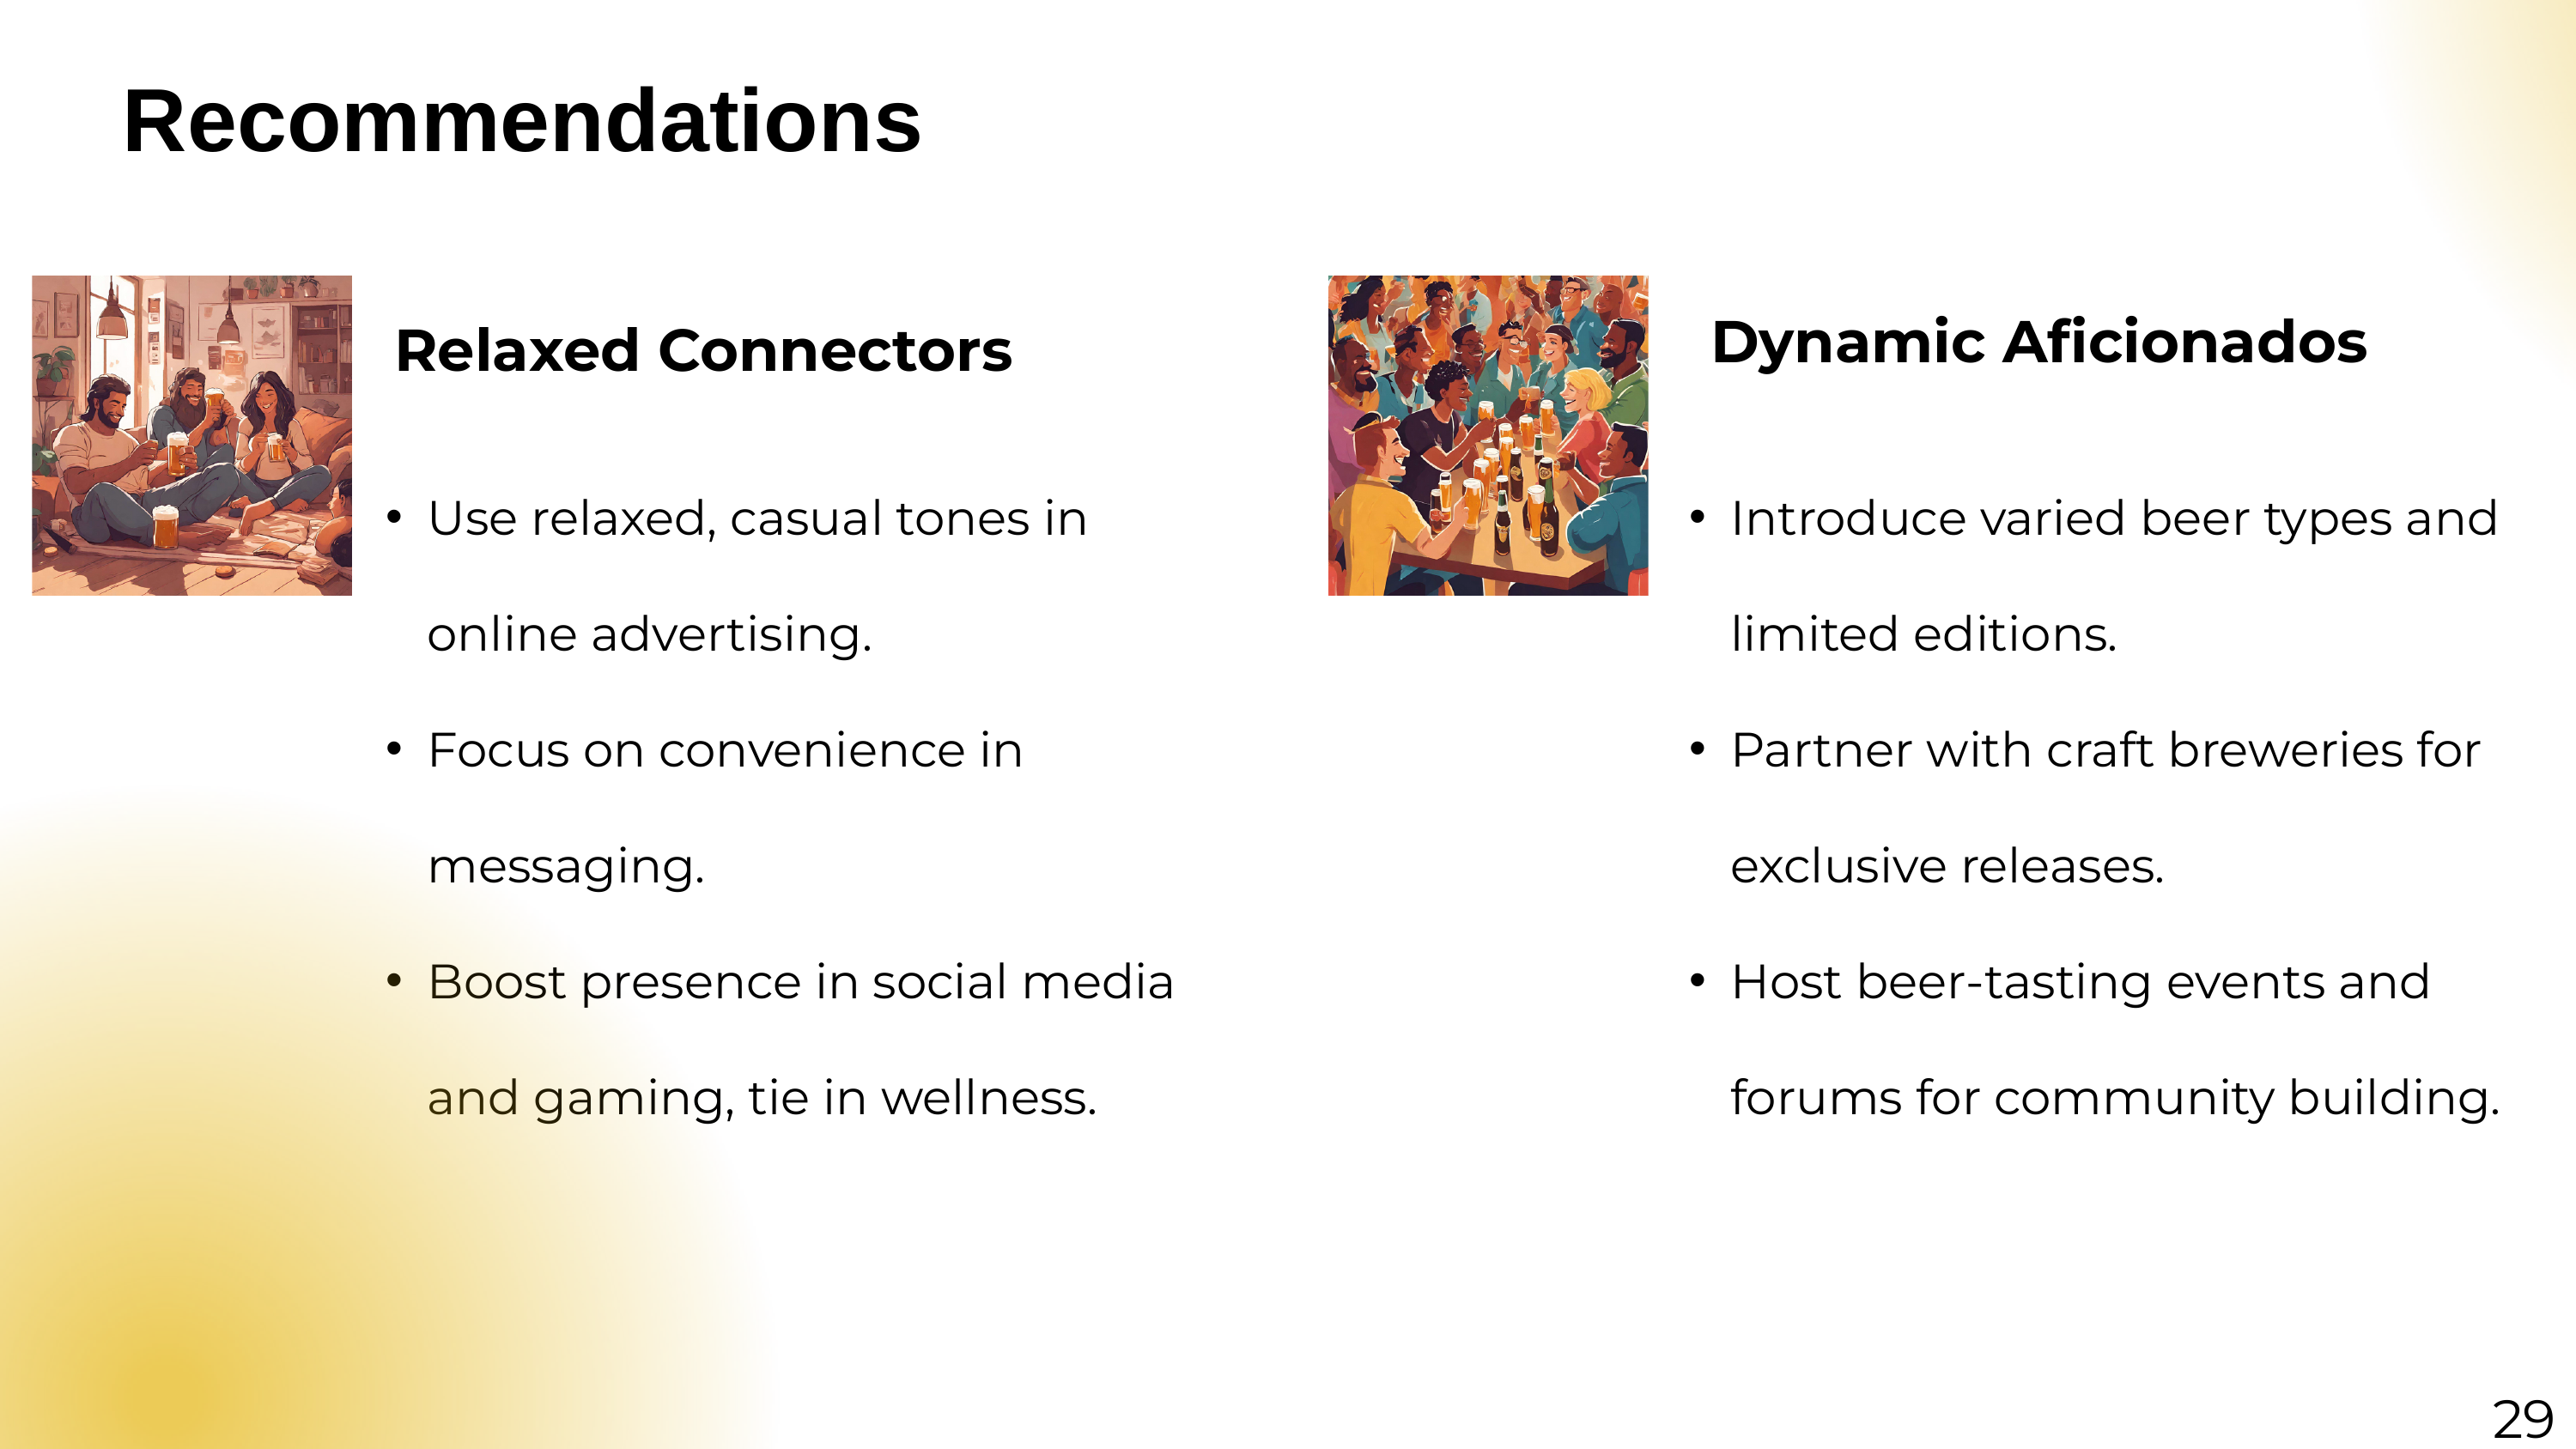

Recommendations
Dynamic Aficionados

Relaxed Connectors
Use relaxed, casual tones in online advertising.
Focus on convenience in messaging.
Boost presence in social media and gaming, tie in wellness.
Introduce varied beer types and limited editions.
Partner with craft breweries for exclusive releases.
Host beer-tasting events and forums for community building.

29